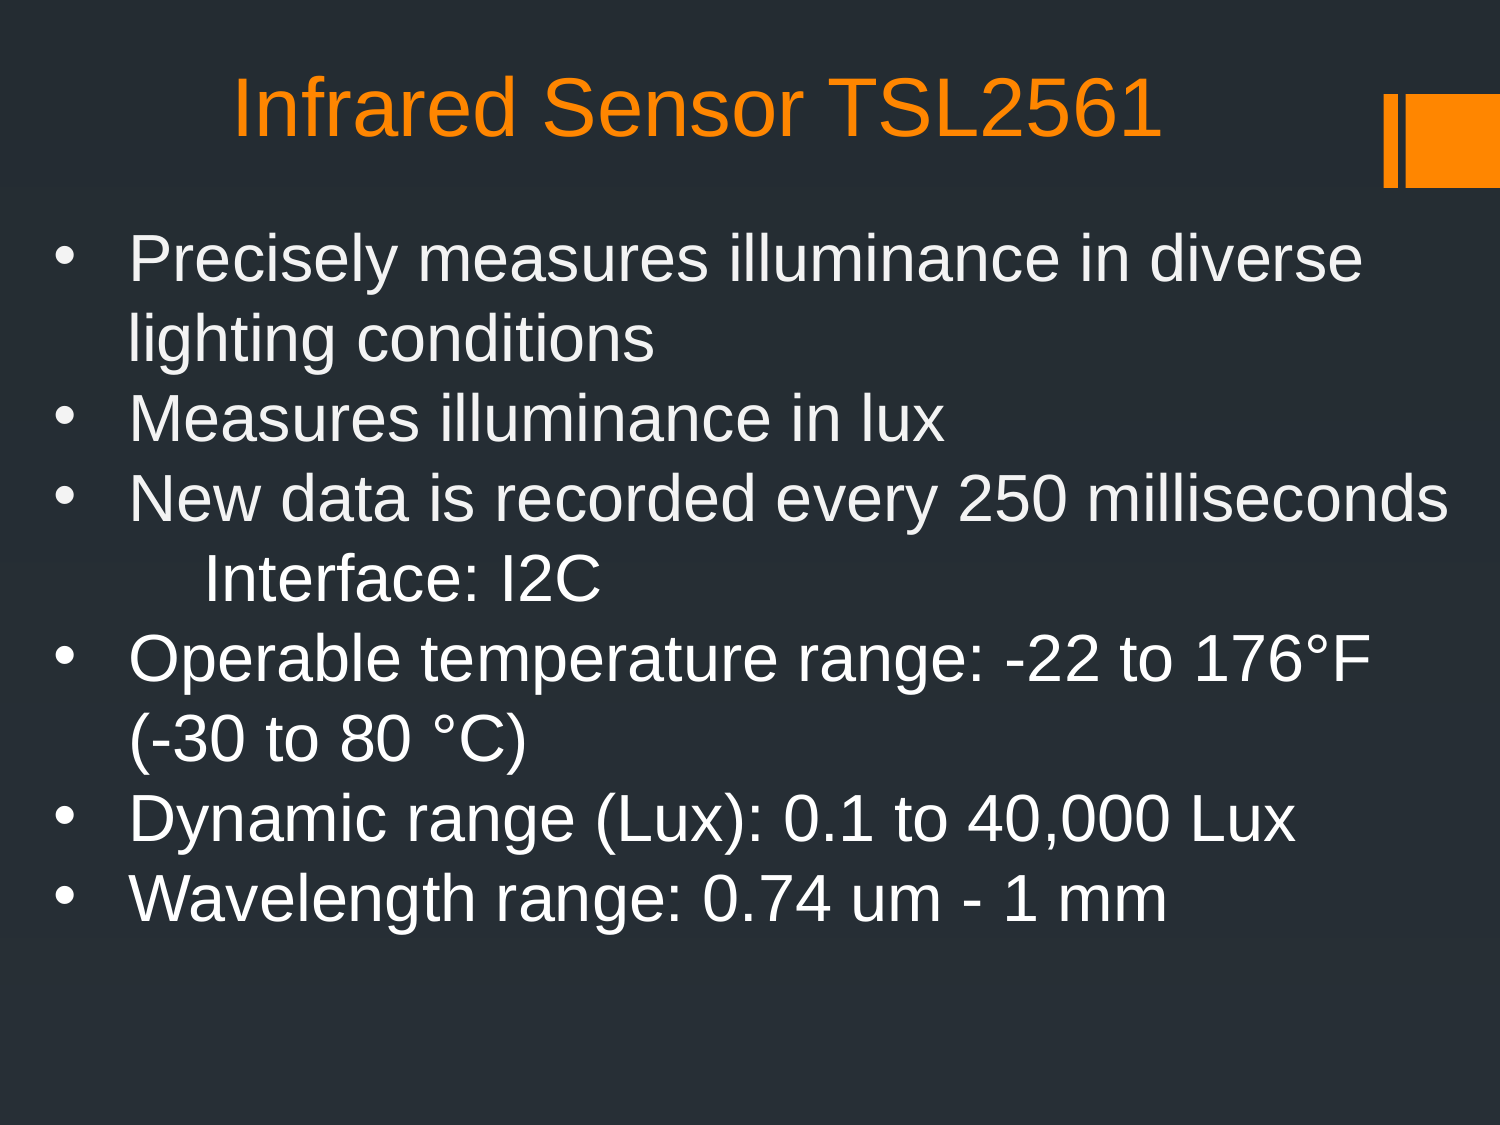

# Infrared Sensor TSL2561
Precisely measures illuminance in diverse
    lighting conditions
Measures illuminance in lux
New data is recorded every 250 milliseconds
	Interface: I2C
Operable temperature range: -22 to 176°F  (-30 to 80 °C)
Dynamic range (Lux): 0.1 to 40,000 Lux
Wavelength range: 0.74 um - 1 mm